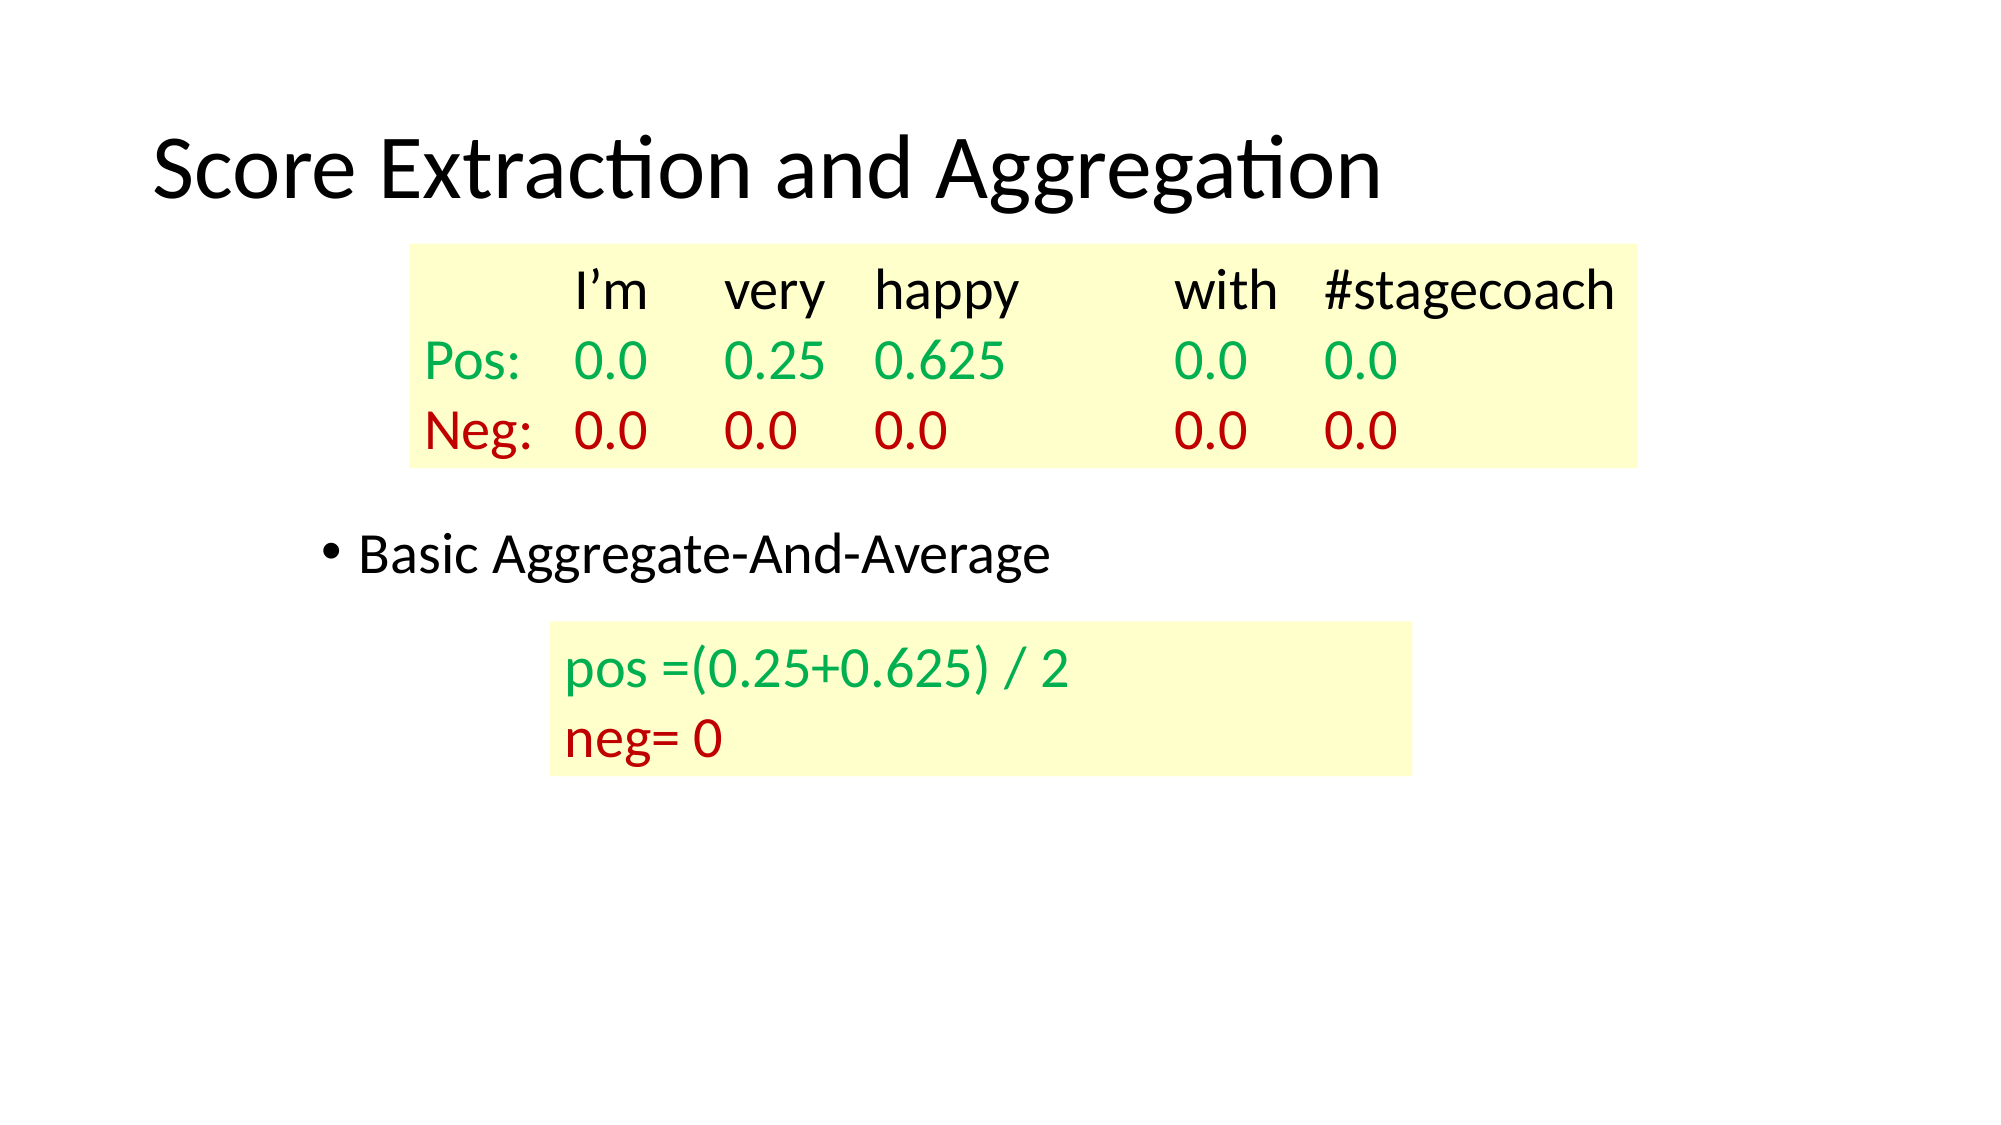

# Score Extraction and Aggregation
	I’m 	very 	happy 	with 	#stagecoach
Pos:	0.0	0.25	0.625		0.0	0.0
Neg:	0.0	0.0	0.0		0.0	0.0
Basic Aggregate-And-Average
pos =(0.25+0.625) / 2
neg= 0